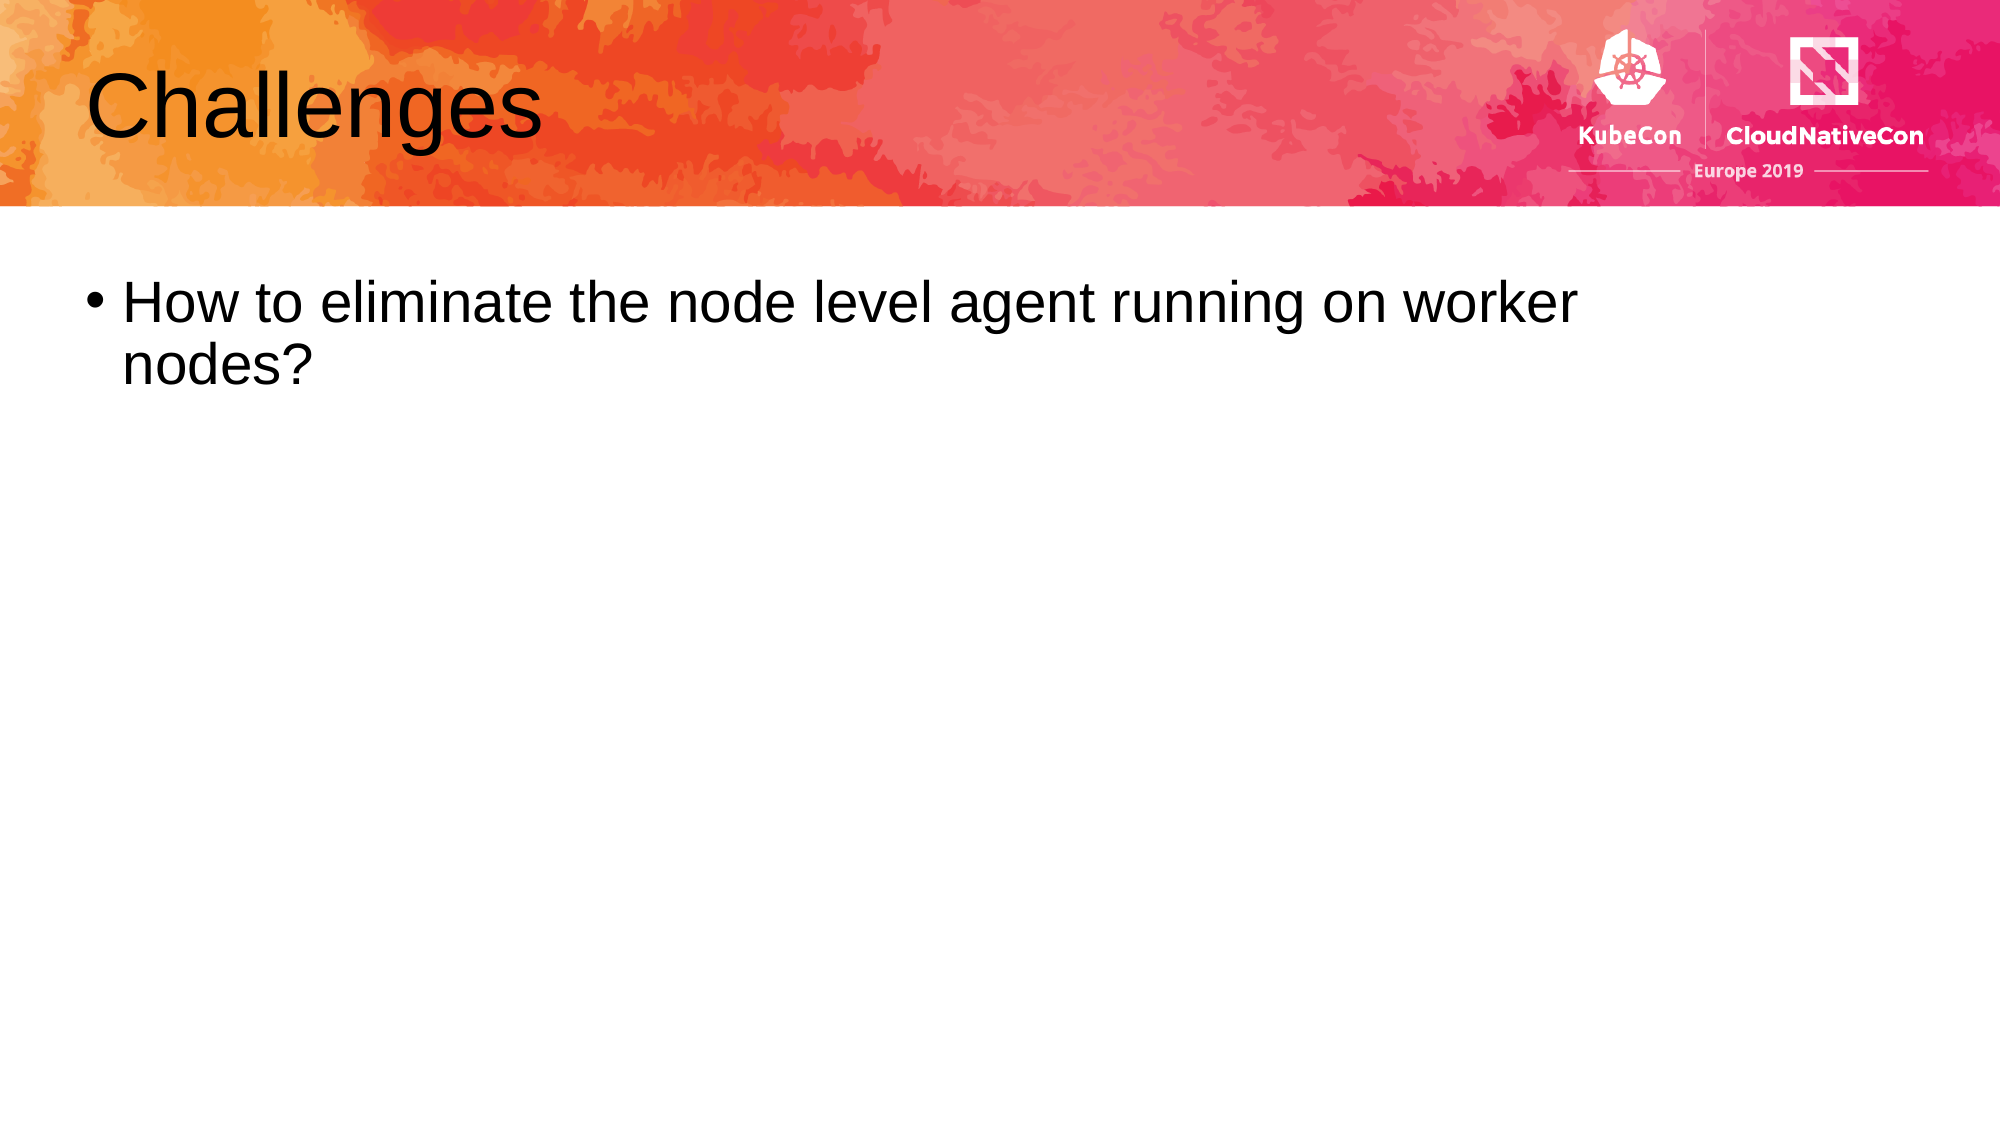

# Challenges
How to eliminate the node level agent running on worker nodes?